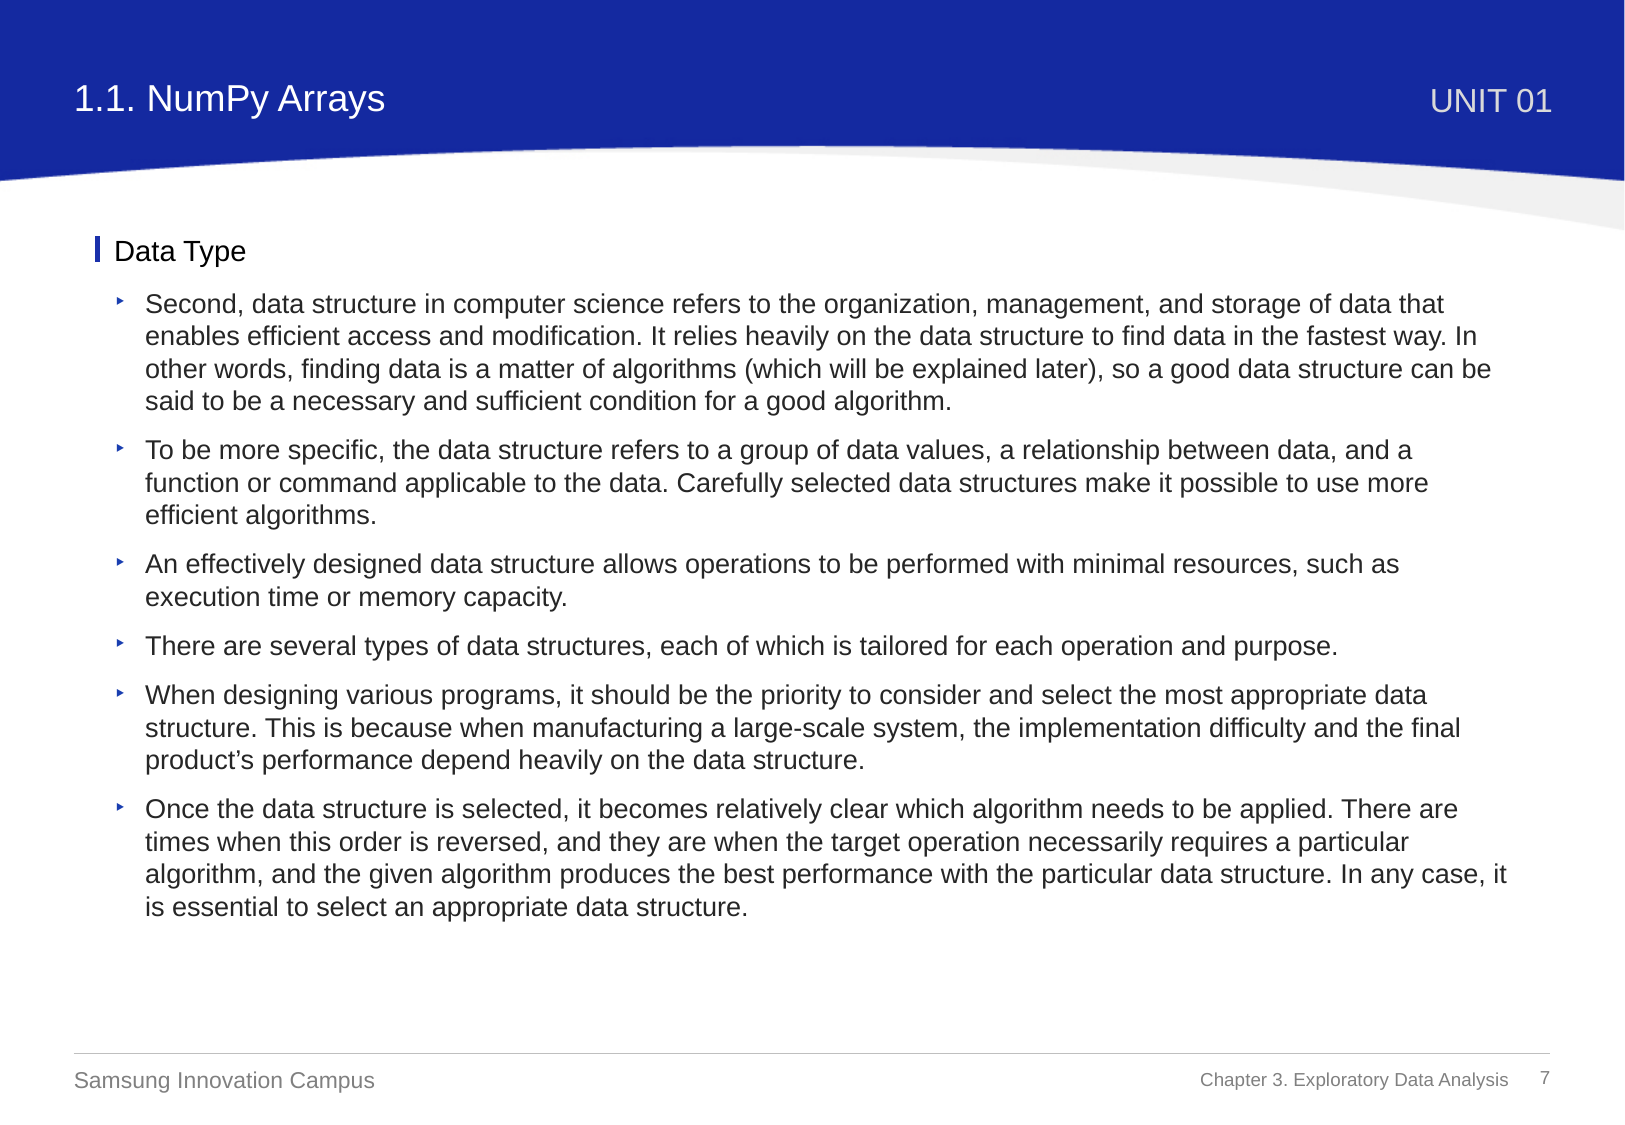

1.1. NumPy Arrays
UNIT 01
Data Type
Second, data structure in computer science refers to the organization, management, and storage of data that enables efficient access and modification. It relies heavily on the data structure to find data in the fastest way. In other words, finding data is a matter of algorithms (which will be explained later), so a good data structure can be said to be a necessary and sufficient condition for a good algorithm.
To be more specific, the data structure refers to a group of data values, a relationship between data, and a function or command applicable to the data. Carefully selected data structures make it possible to use more efficient algorithms.
An effectively designed data structure allows operations to be performed with minimal resources, such as execution time or memory capacity.
There are several types of data structures, each of which is tailored for each operation and purpose.
When designing various programs, it should be the priority to consider and select the most appropriate data structure. This is because when manufacturing a large-scale system, the implementation difficulty and the final product’s performance depend heavily on the data structure.
Once the data structure is selected, it becomes relatively clear which algorithm needs to be applied. There are times when this order is reversed, and they are when the target operation necessarily requires a particular algorithm, and the given algorithm produces the best performance with the particular data structure. In any case, it is essential to select an appropriate data structure.